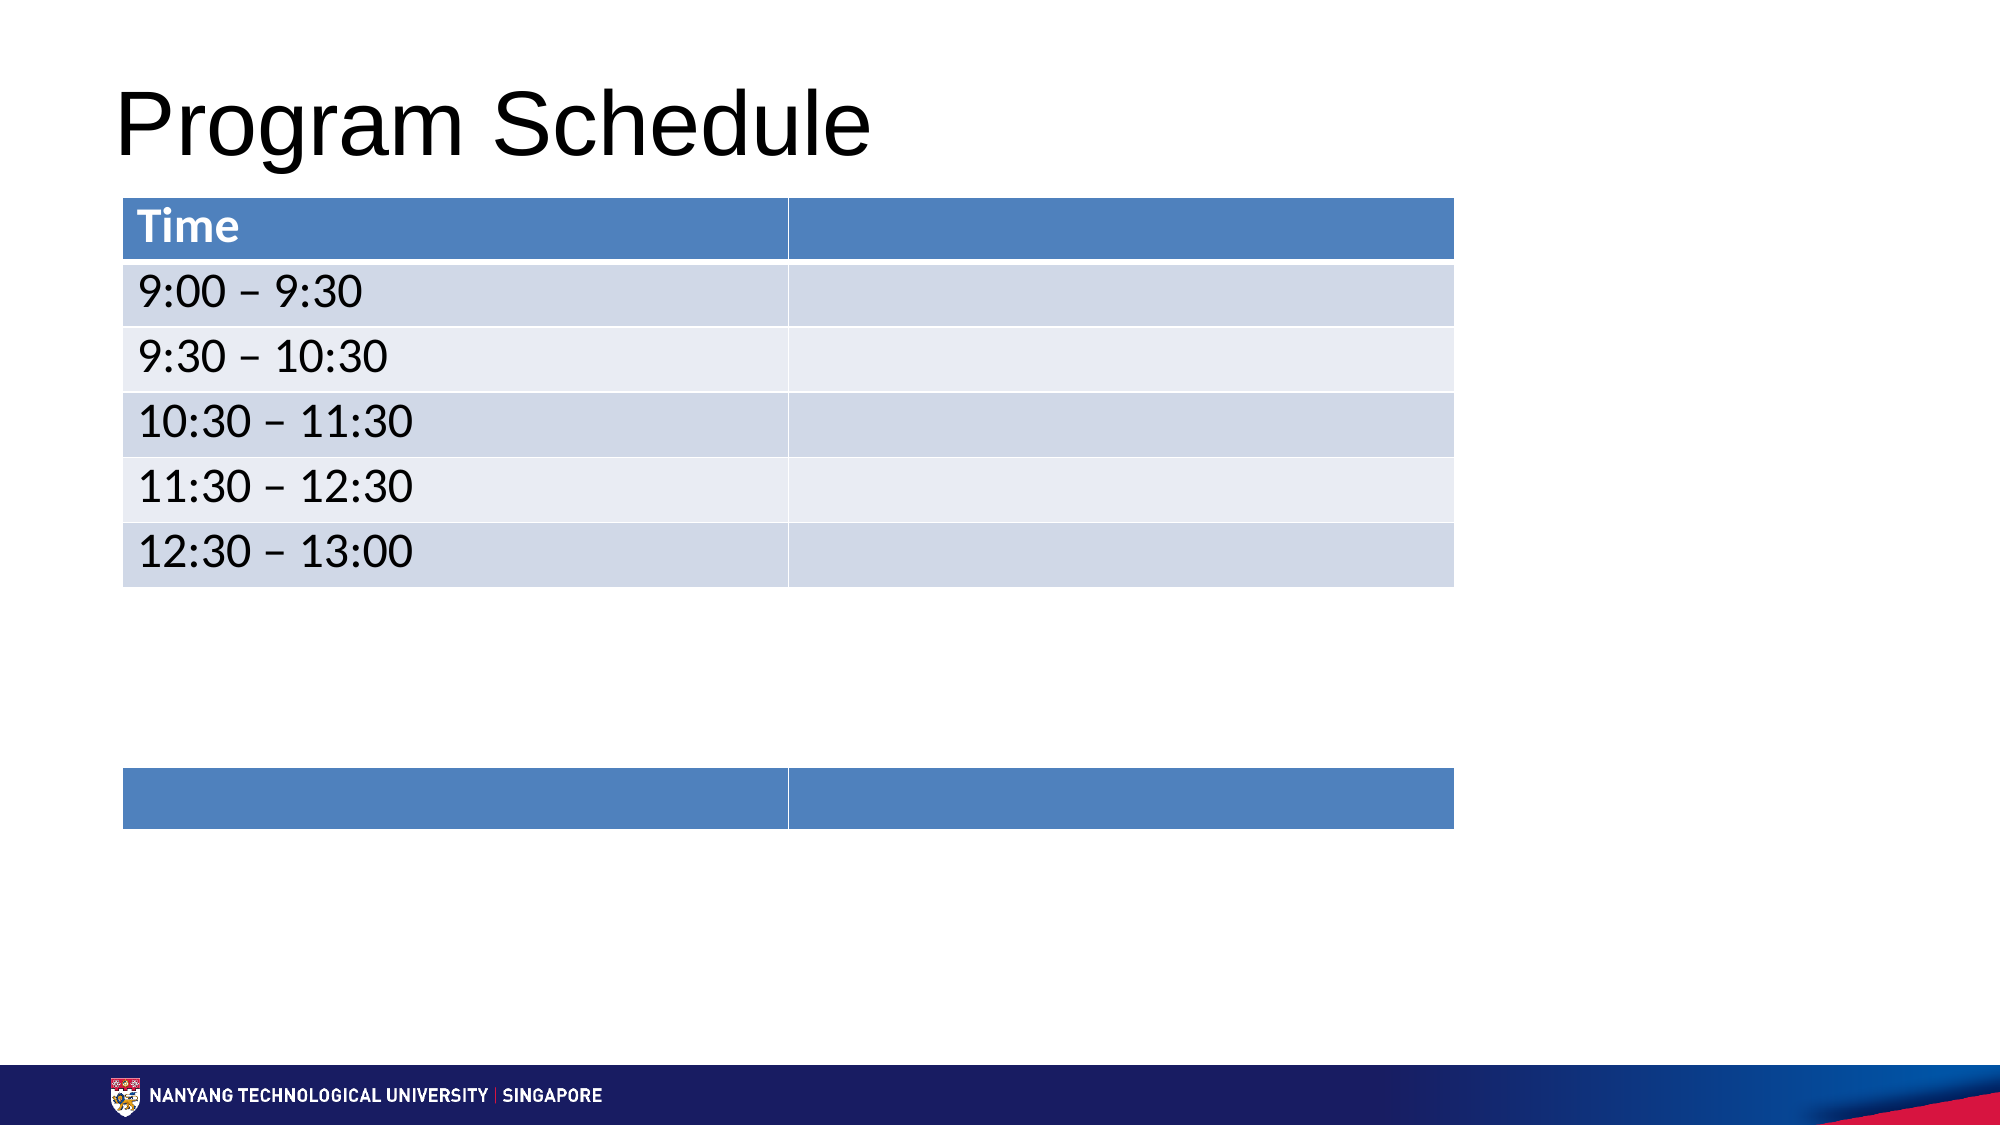

# Program Schedule
| Time |  |
| --- | --- |
| 9:00 – 9:30 |  |
| 9:30 – 10:30 |  |
| 10:30 – 11:30 |  |
| 11:30 – 12:30 |  |
| 12:30 – 13:00 |  |
|  |  |
| --- | --- |